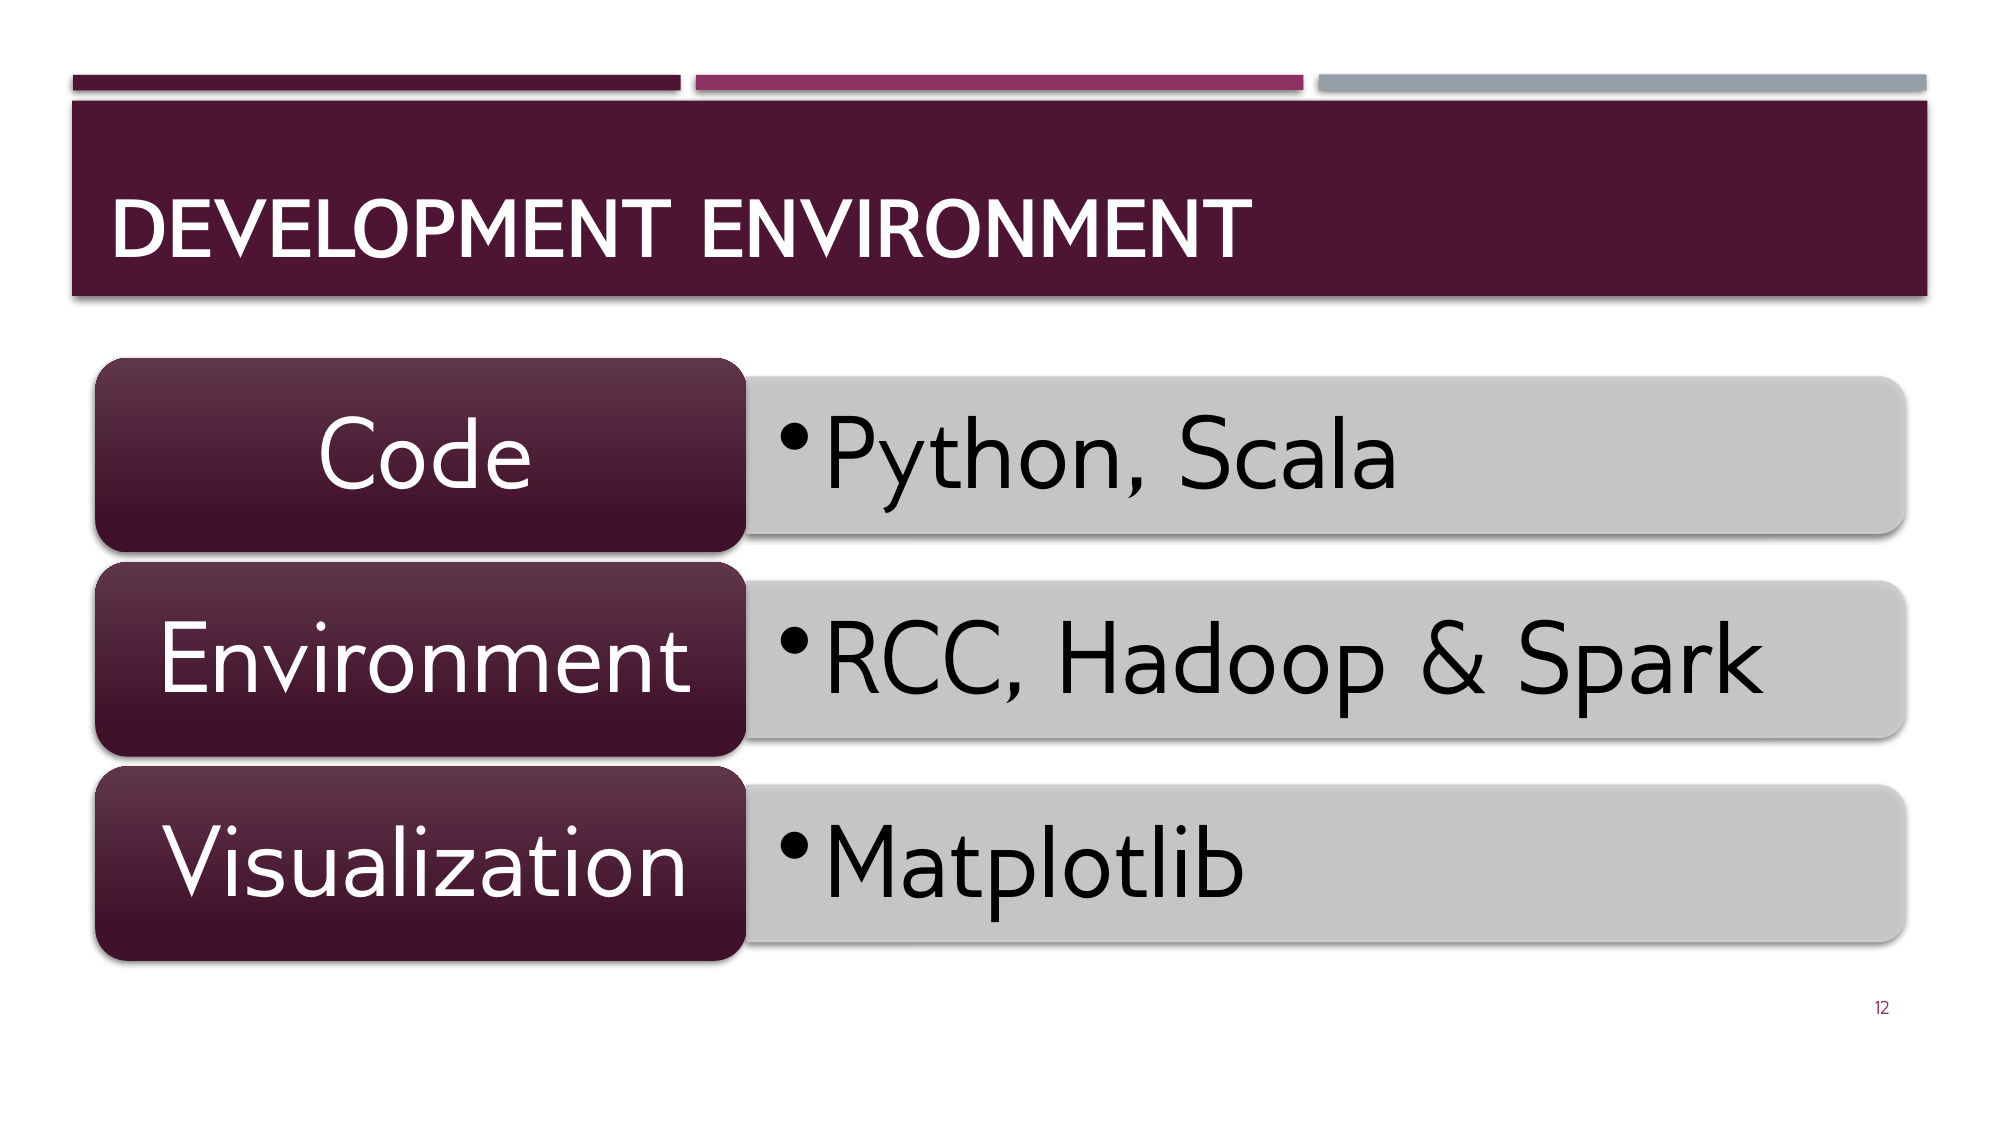

# DEVELOPMENT ENVIRONMENT
Python, Scala
Code
RCC, Hadoop & Spark
Environment
Matplotlib
Visualization
12